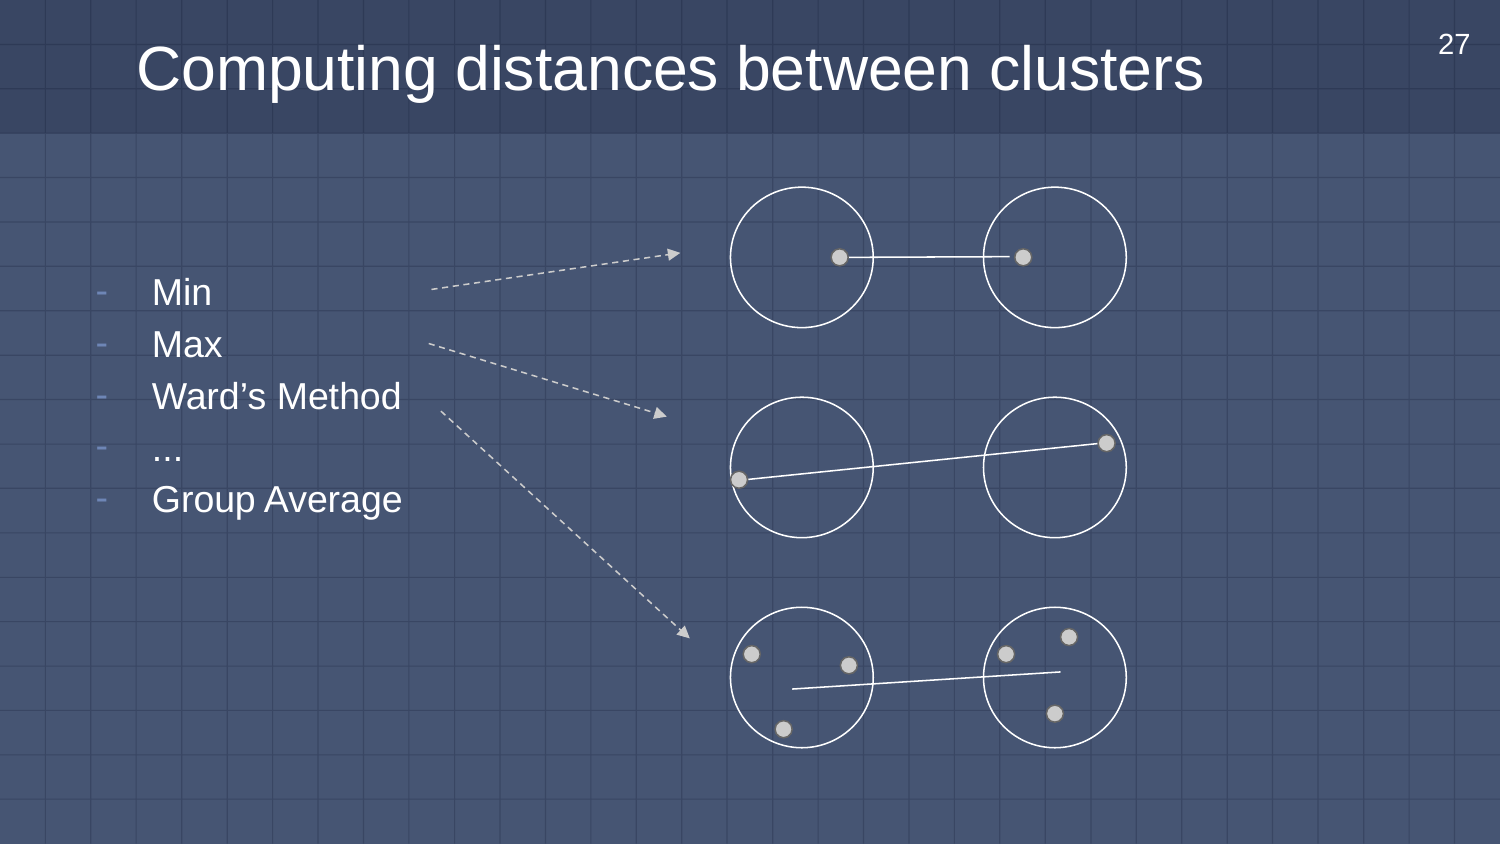

27
# Computing distances between clusters

Min
Max
Ward’s Method
...
Group Average

https://cs.wmich.edu/alfuqaha/summer14/cs6530/lectures/ClusteringAnalysis.pdf strencths and weaknesses